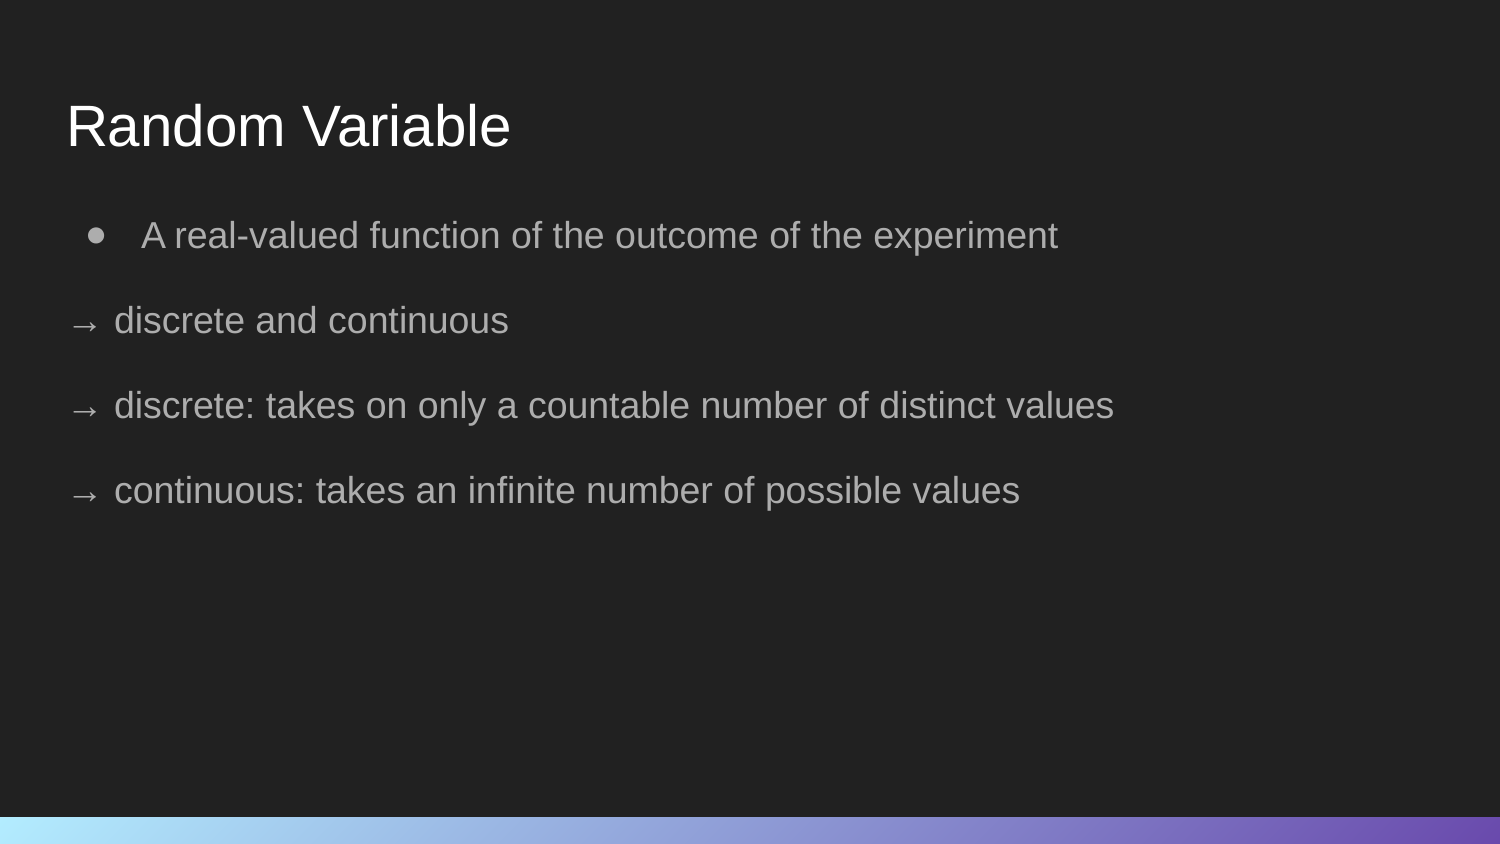

# Random Variable
A real-valued function of the outcome of the experiment
→ discrete and continuous
→ discrete: takes on only a countable number of distinct values
→ continuous: takes an infinite number of possible values